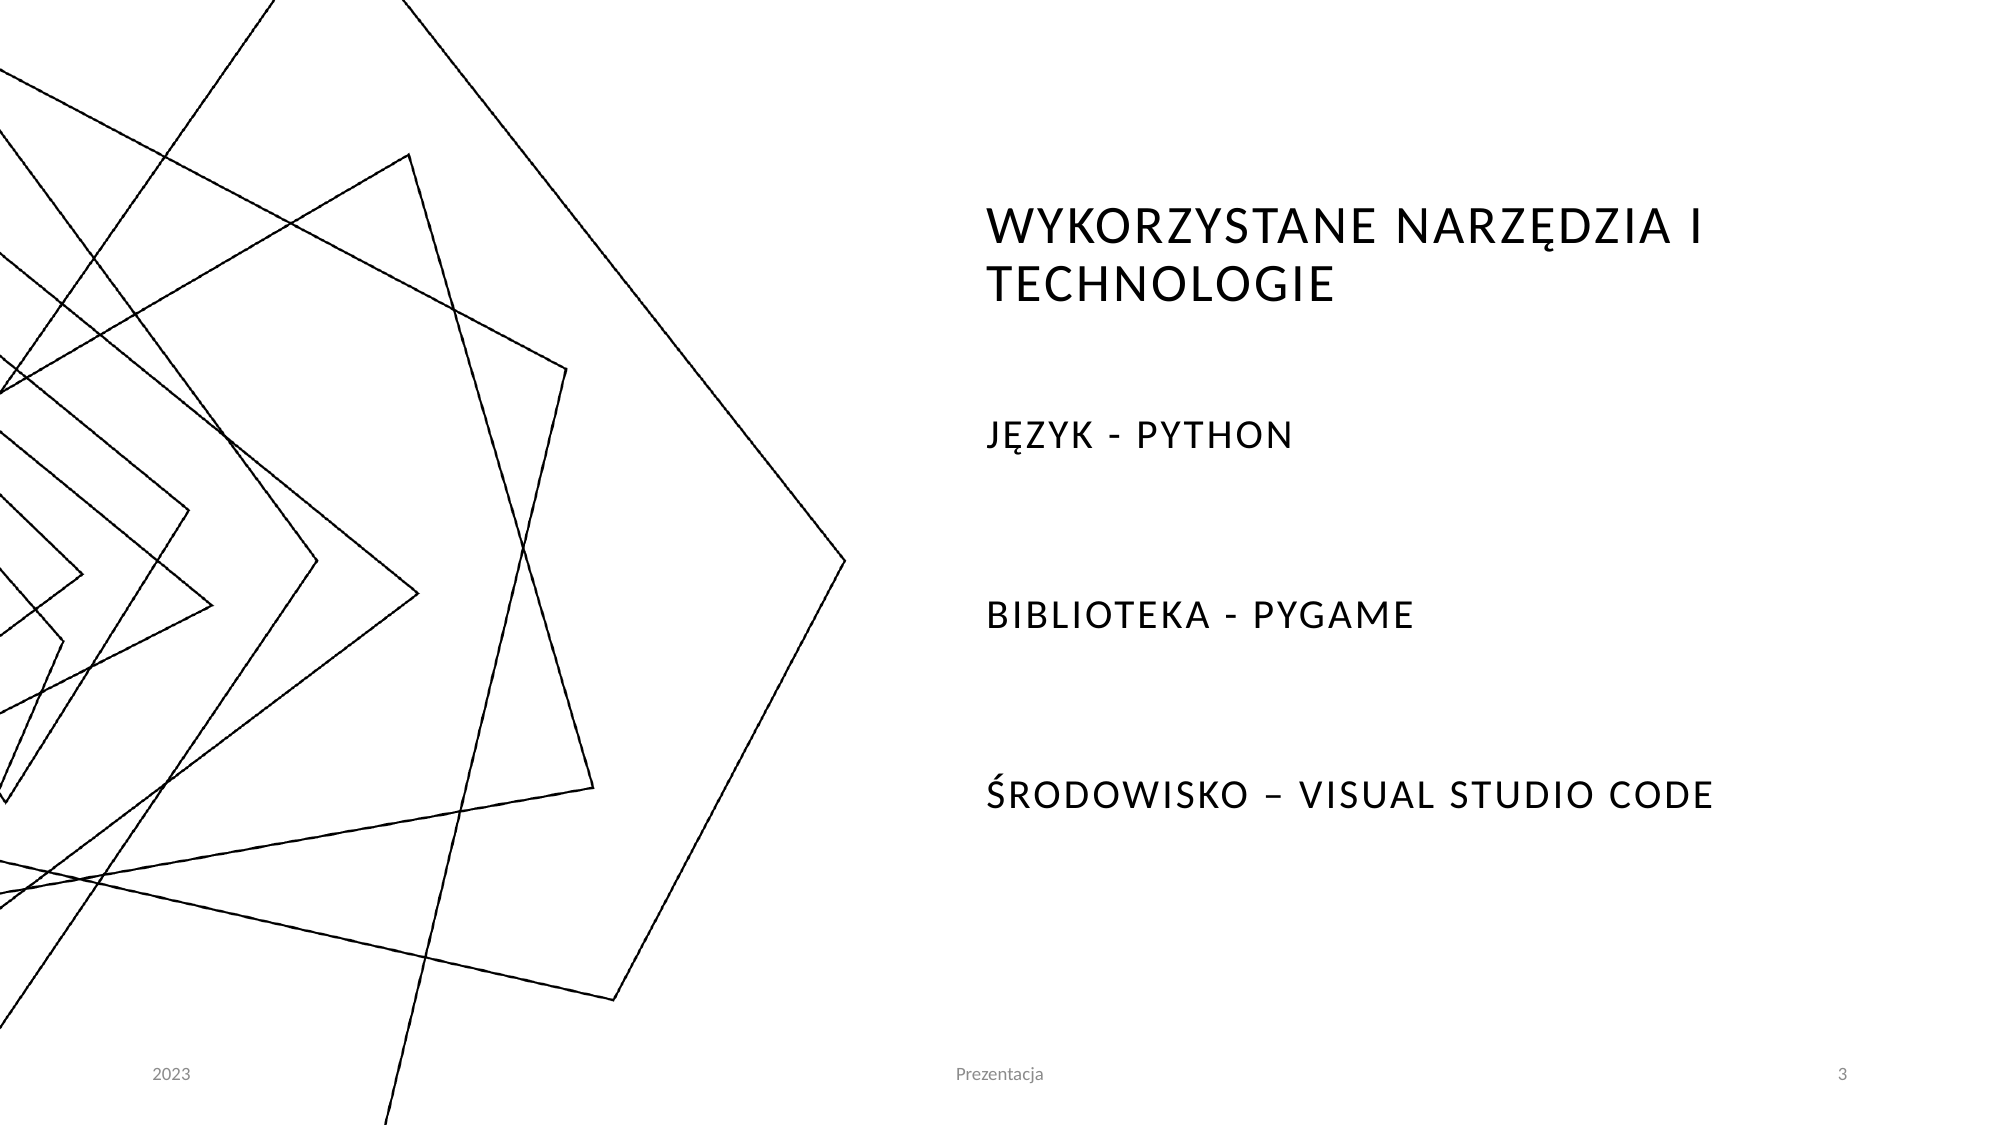

# Wykorzystane narzędzia i technologie
Język - python
Biblioteka - pygame
Środowisko – visual studio code
2023
Prezentacja
3